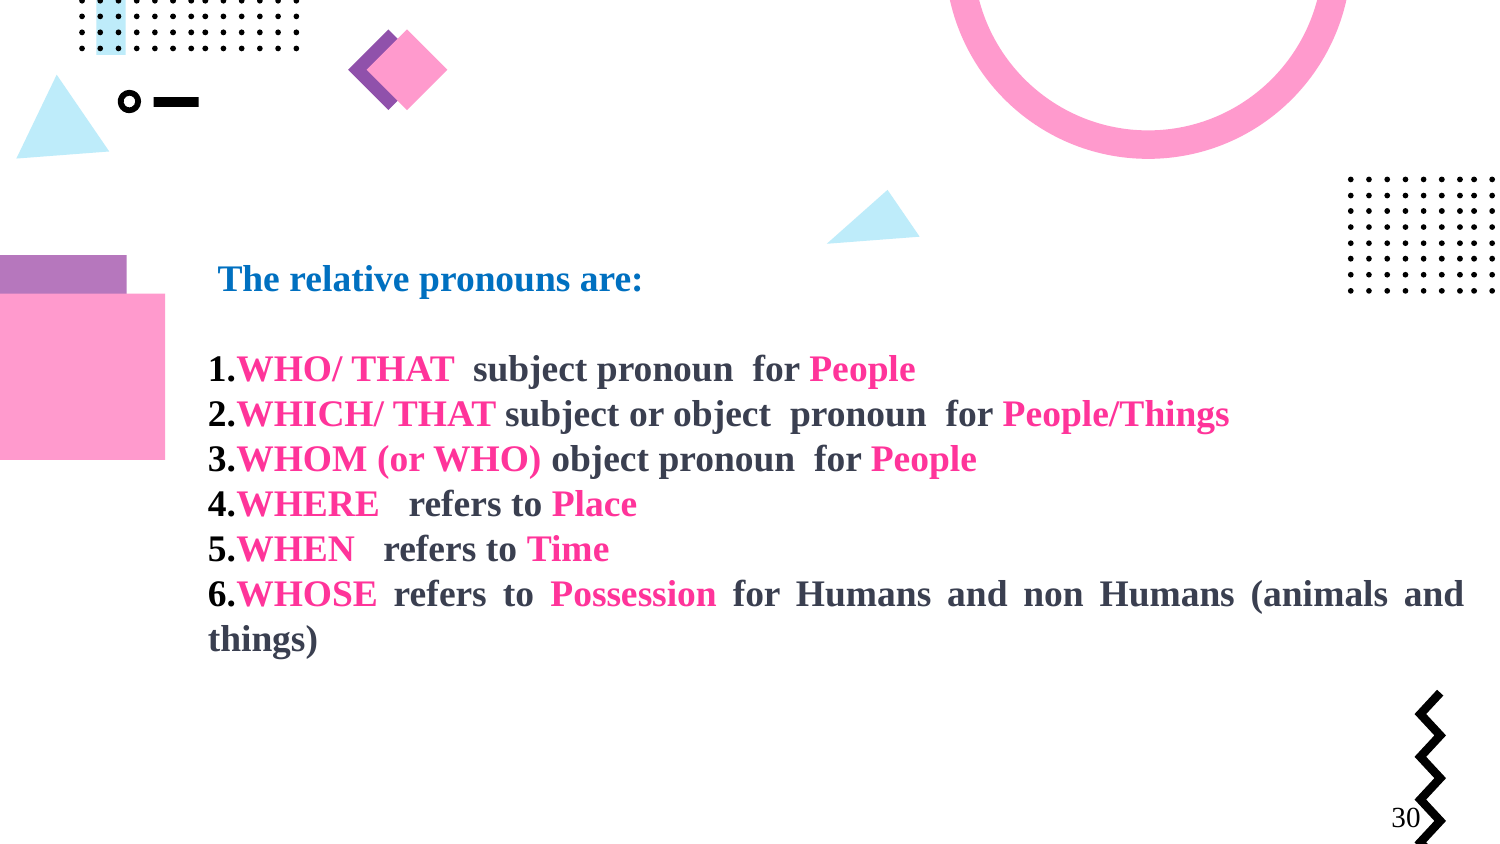

The relative pronouns are:

WHO/ THAT  subject pronoun  for People
WHICH/ THAT subject or object  pronoun  for People/Things
WHOM (or WHO) object pronoun  for People
WHERE   refers to Place
WHEN   refers to Time
WHOSE refers to Possession for Humans and non Humans (animals and things)
30